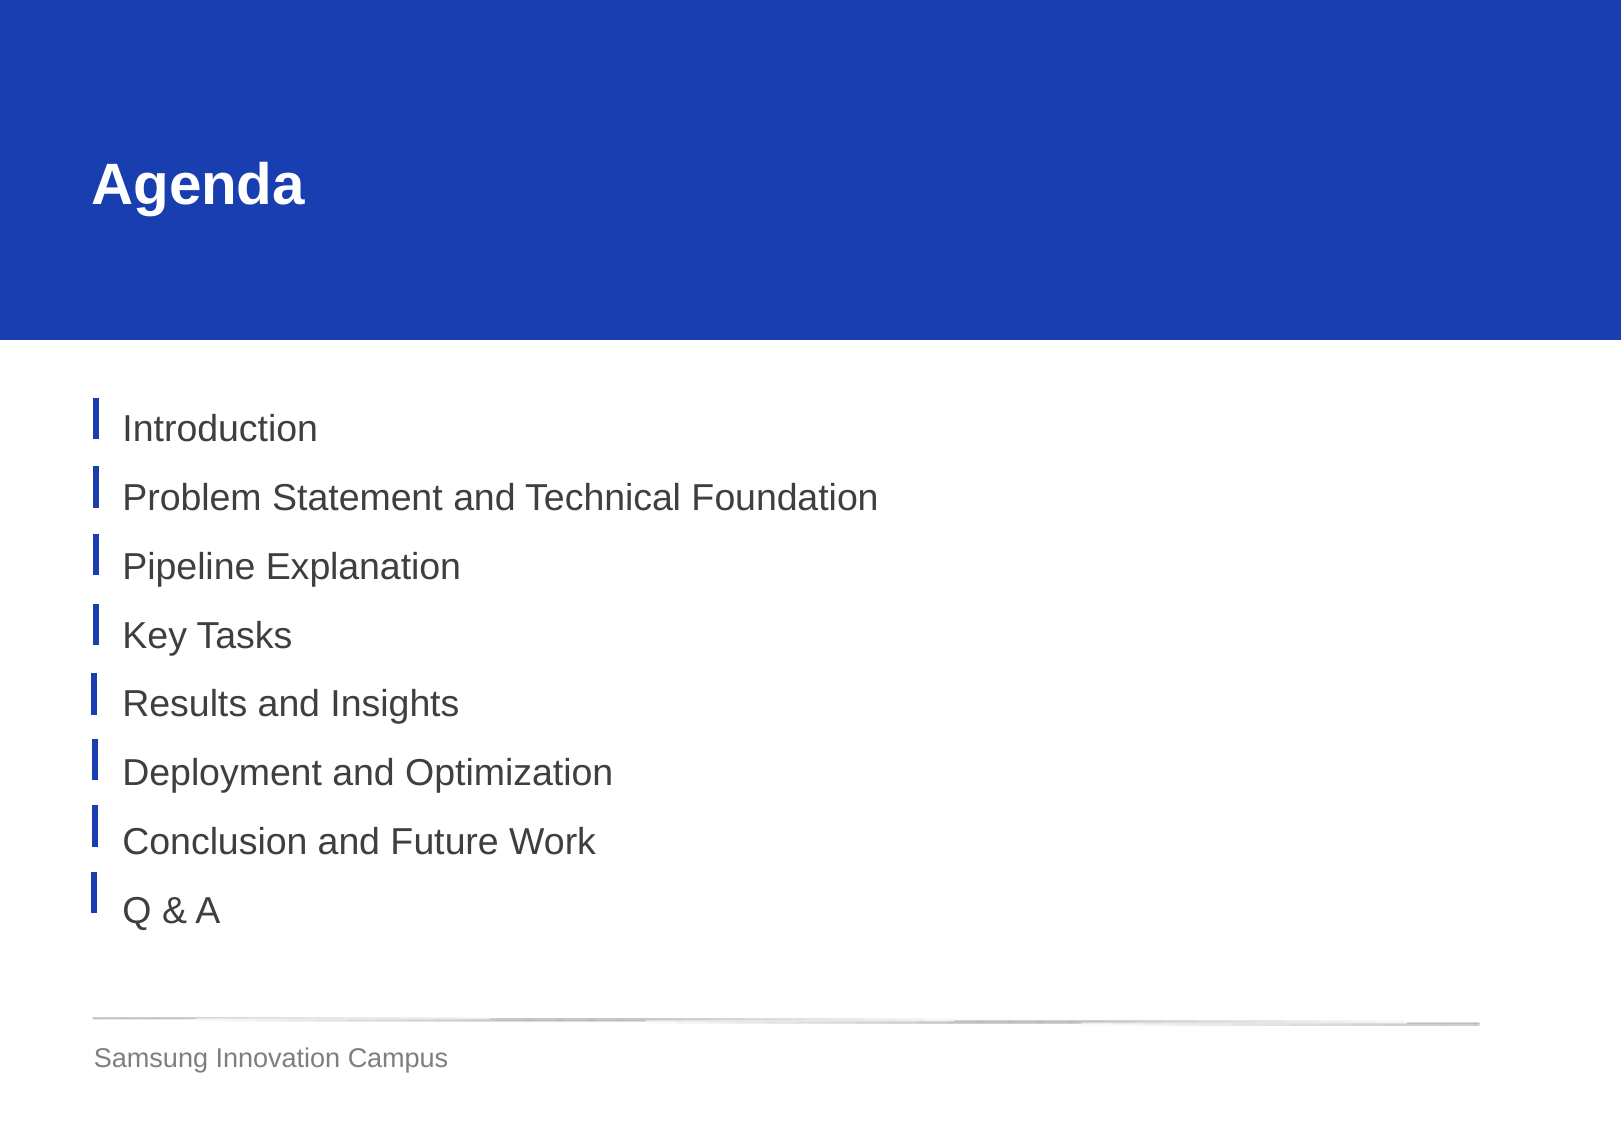

Agenda
Introduction
Problem Statement and Technical Foundation
Pipeline Explanation
Key Tasks
Results and Insights
Deployment and Optimization
Conclusion and Future Work
Q & A

Samsung Innovation Campus